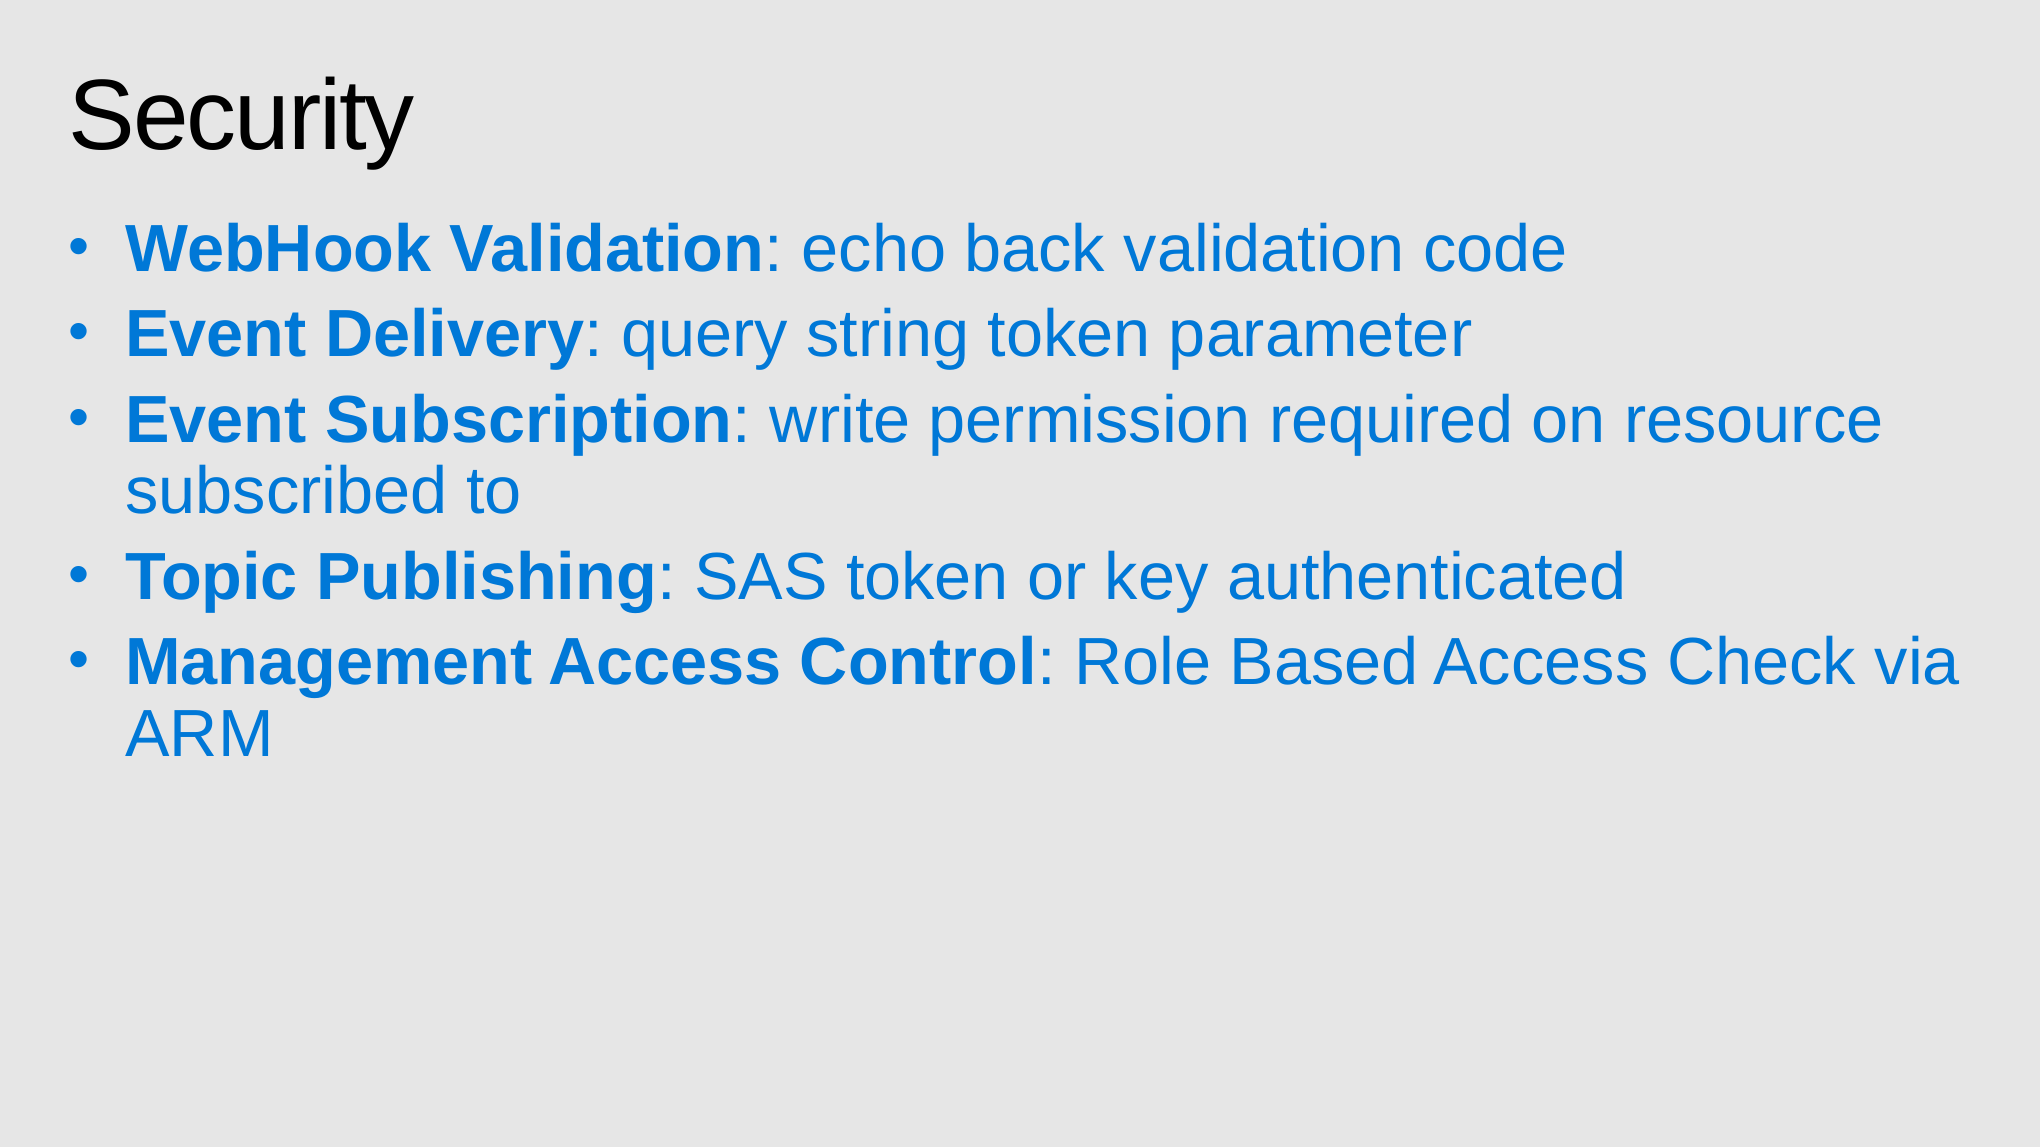

# Security
WebHook Validation: echo back validation code
Event Delivery: query string token parameter
Event Subscription: write permission required on resource subscribed to
Topic Publishing: SAS token or key authenticated
Management Access Control: Role Based Access Check via ARM